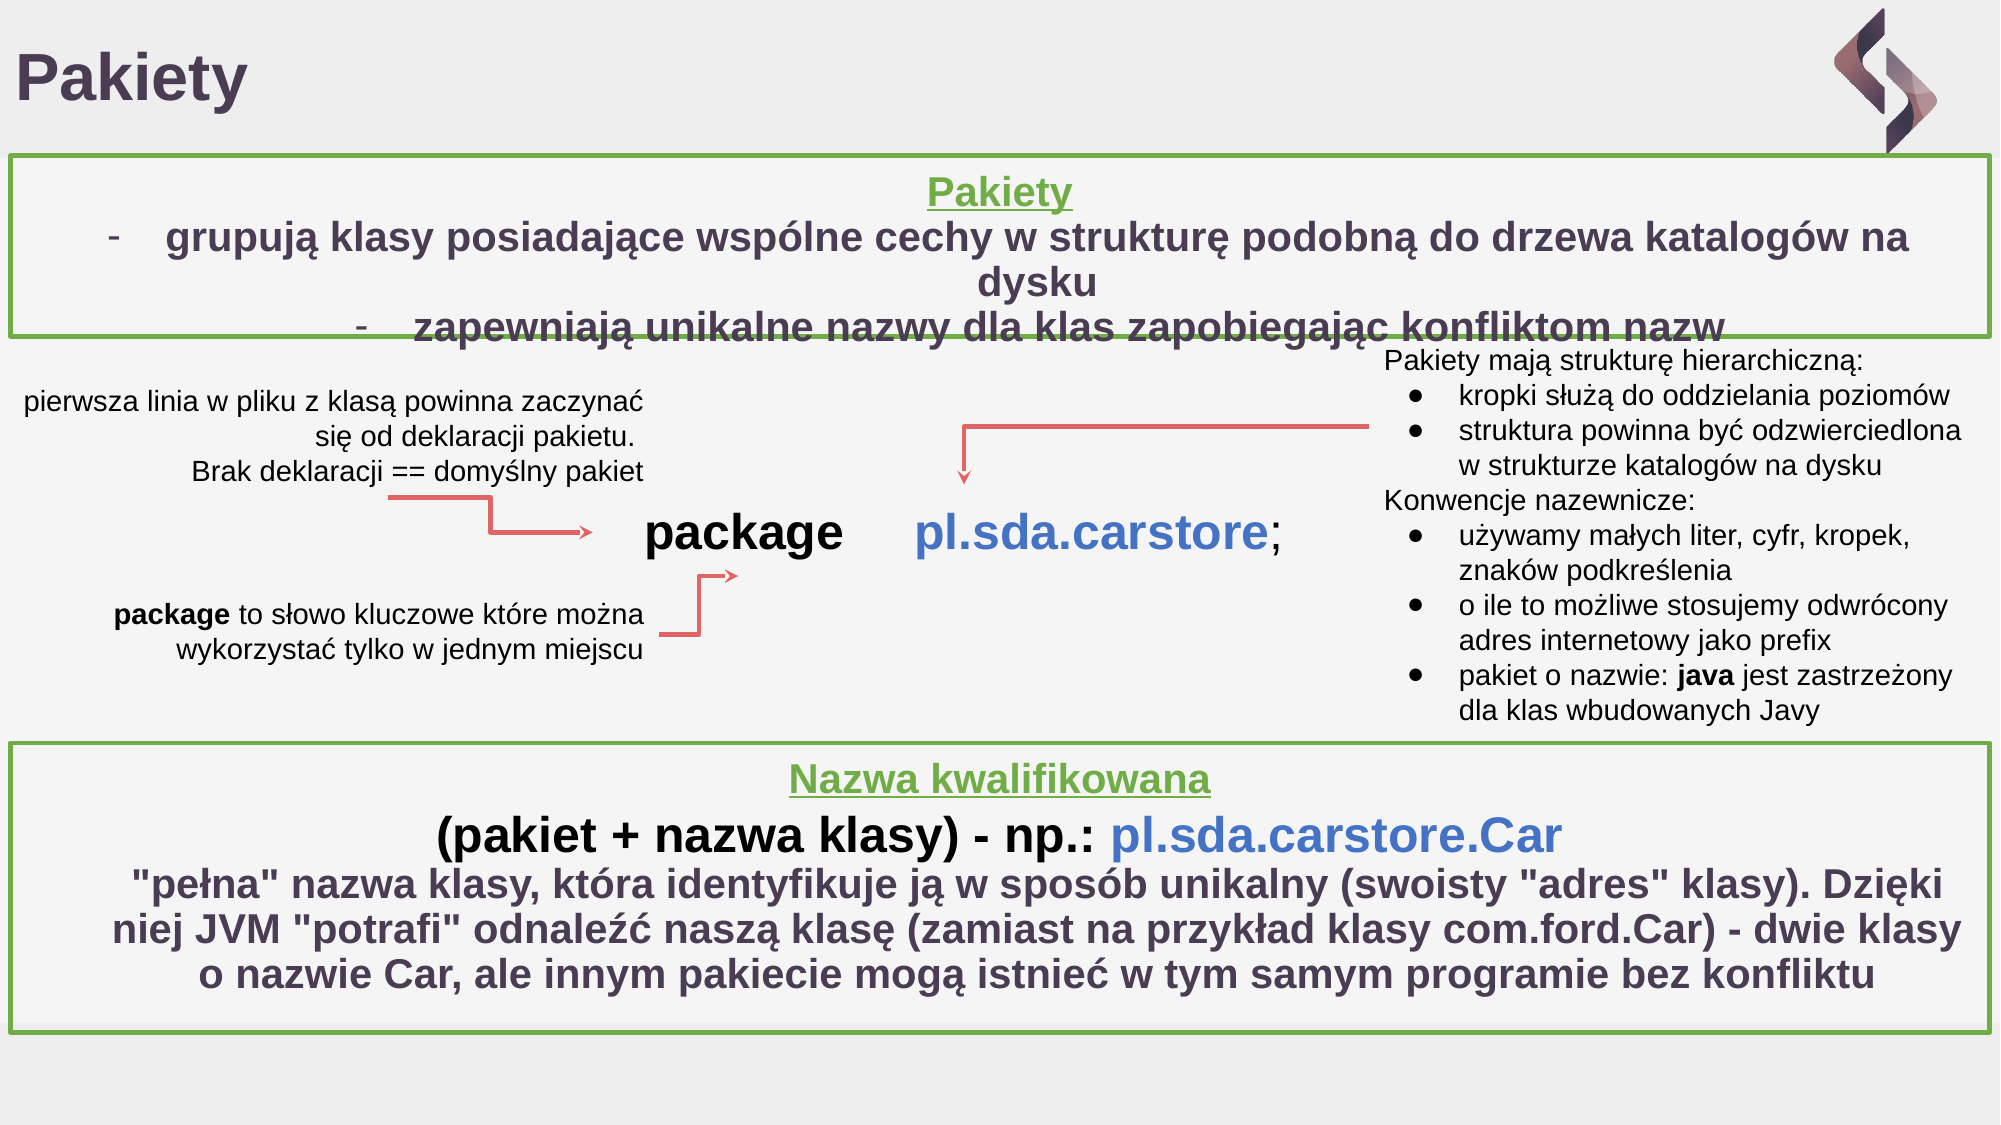

# Pakiety
Pakiety
grupują klasy posiadające wspólne cechy w strukturę podobną do drzewa katalogów na dysku
zapewniają unikalne nazwy dla klas zapobiegając konfliktom nazw
Pakiety mają strukturę hierarchiczną:
kropki służą do oddzielania poziomów
struktura powinna być odzwierciedlona w strukturze katalogów na dysku
Konwencje nazewnicze:
używamy małych liter, cyfr, kropek, znaków podkreślenia
o ile to możliwe stosujemy odwrócony adres internetowy jako prefix
pakiet o nazwie: java jest zastrzeżony dla klas wbudowanych Javy
pierwsza linia w pliku z klasą powinna zaczynać się od deklaracji pakietu.
Brak deklaracji == domyślny pakiet
package     pl.sda.carstore;
package to słowo kluczowe które można wykorzystać tylko w jednym miejscu
Nazwa kwalifikowana
(pakiet + nazwa klasy) - np.: pl.sda.carstore.Car
"pełna" nazwa klasy, która identyfikuje ją w sposób unikalny (swoisty "adres" klasy). Dzięki niej JVM "potrafi" odnaleźć naszą klasę (zamiast na przykład klasy com.ford.Car) - dwie klasy o nazwie Car, ale innym pakiecie mogą istnieć w tym samym programie bez konfliktu